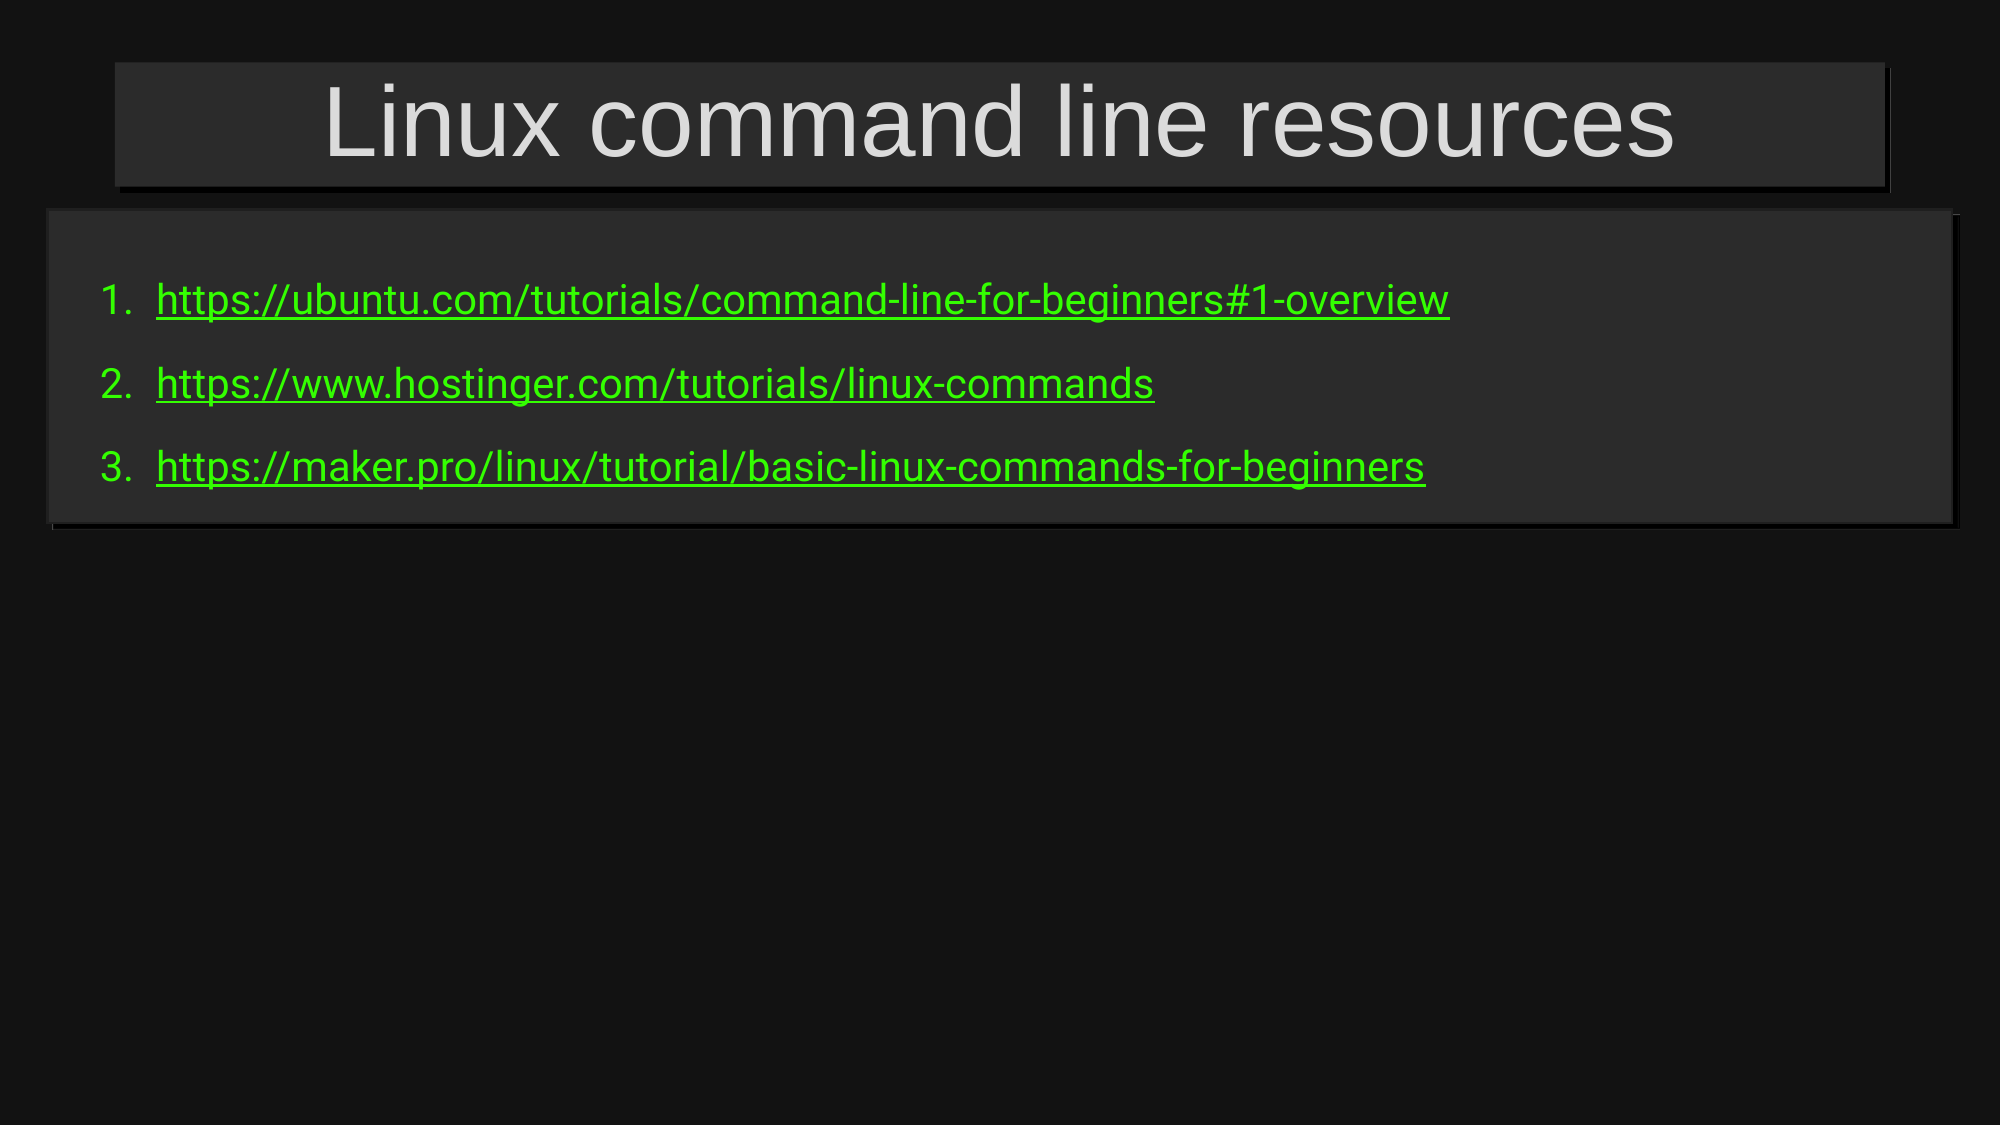

# Linux command line resources

https://ubuntu.com/tutorials/command-line-for-beginners#1-overview
https://www.hostinger.com/tutorials/linux-commands
https://maker.pro/linux/tutorial/basic-linux-commands-for-beginners